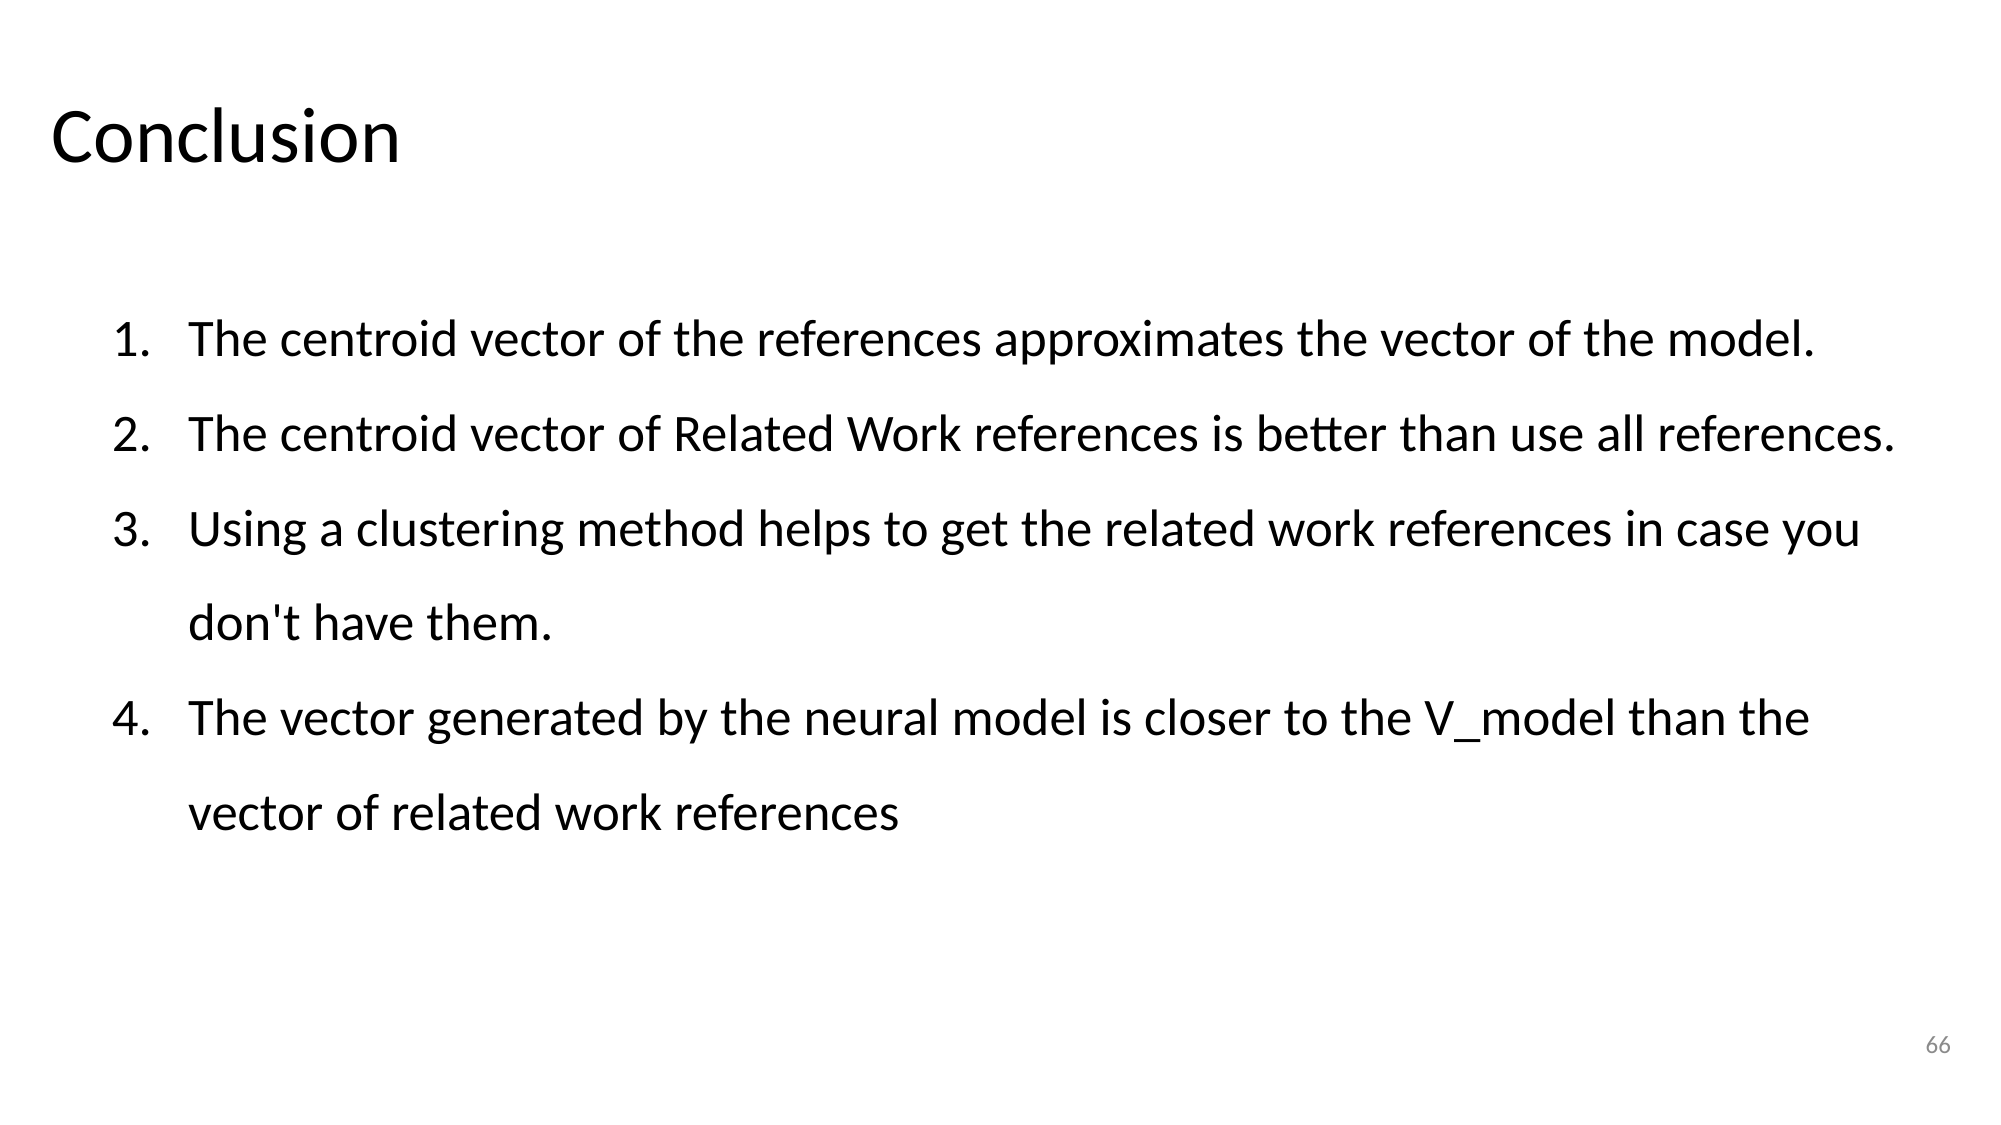

# Conclusion
The centroid vector of the references approximates the vector of the model.
The centroid vector of Related Work references is better than use all references.
Using a clustering method helps to get the related work references in case you don't have them.
The vector generated by the neural model is closer to the V_model than the vector of related work references
66